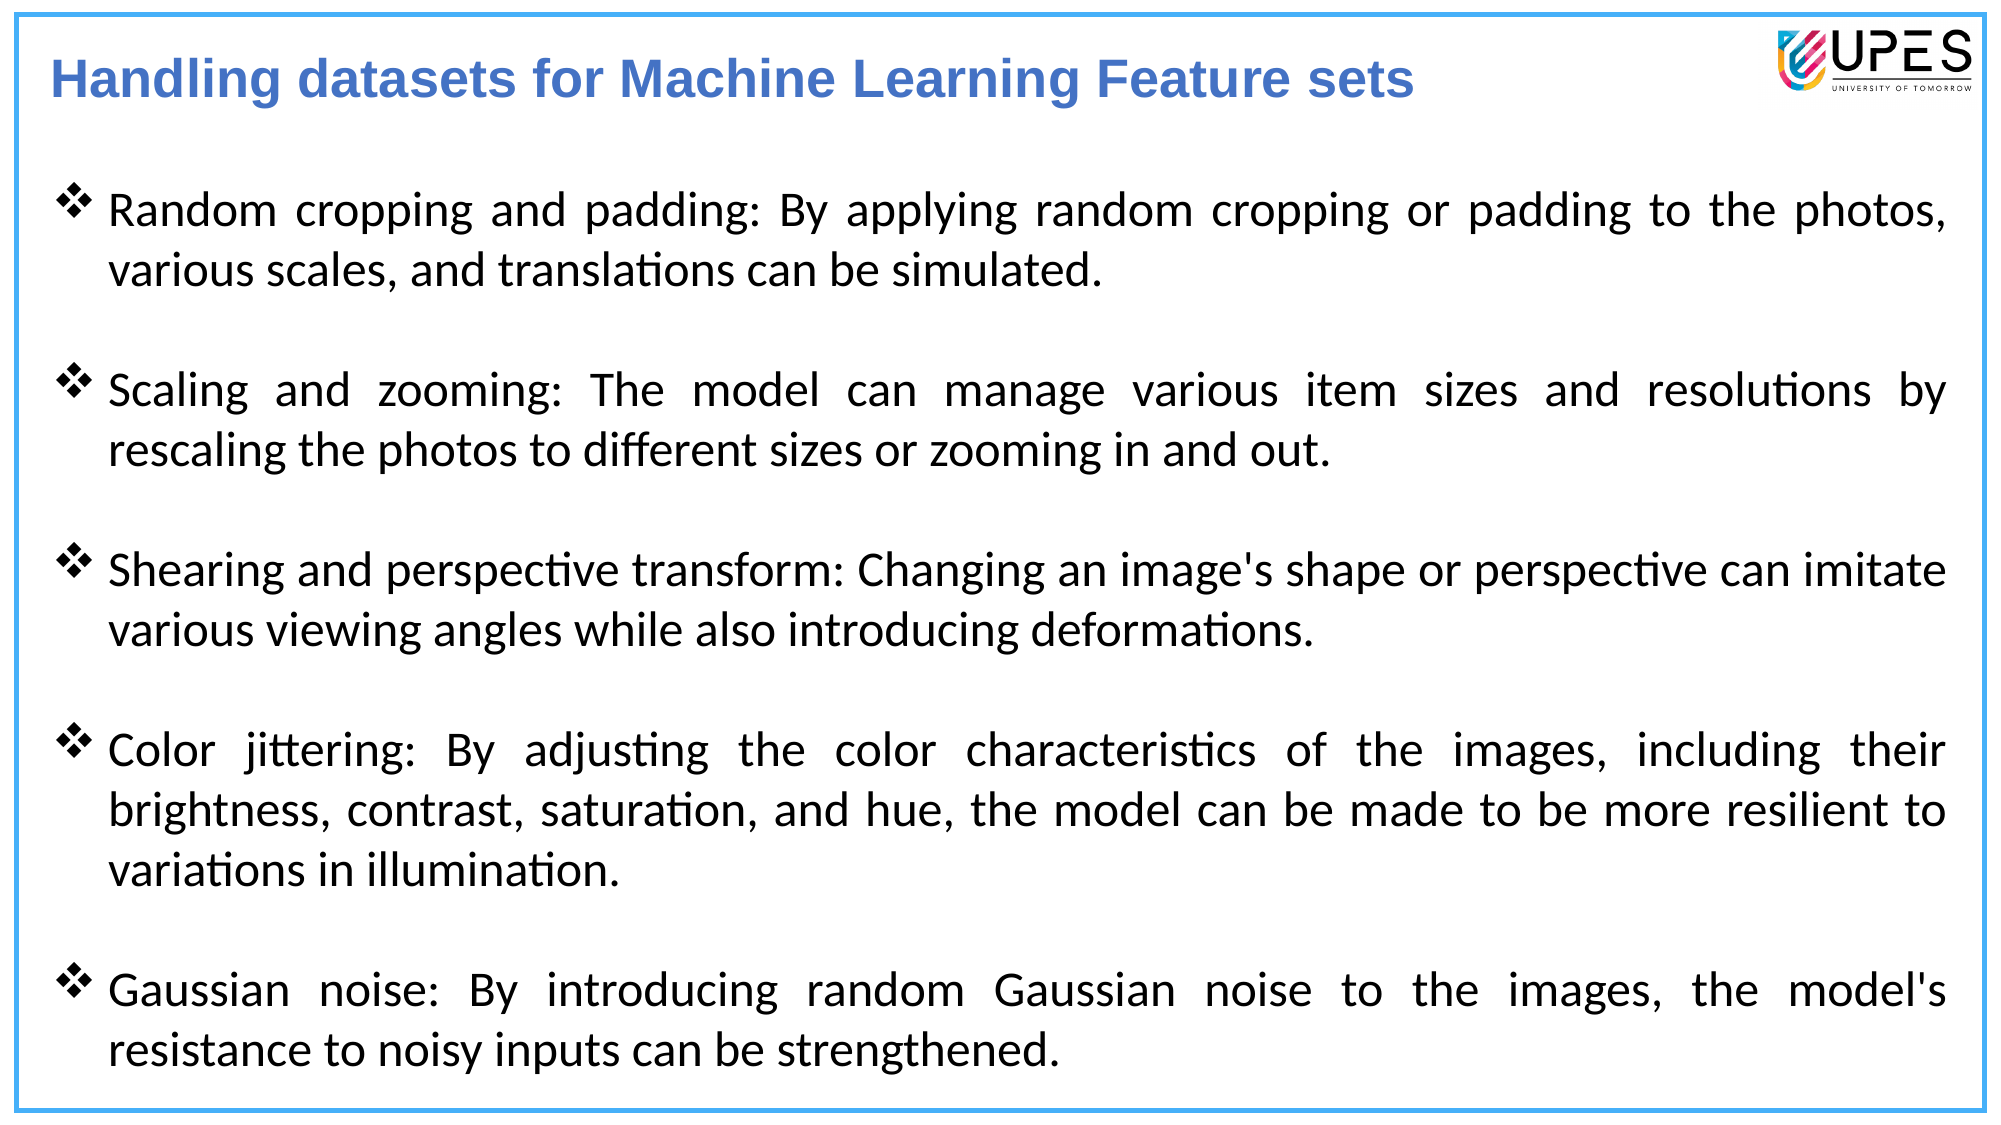

Handling datasets for Machine Learning Feature sets
Random cropping and padding: By applying random cropping or padding to the photos, various scales, and translations can be simulated.

Scaling and zooming: The model can manage various item sizes and resolutions by rescaling the photos to different sizes or zooming in and out.

Shearing and perspective transform: Changing an image's shape or perspective can imitate various viewing angles while also introducing deformations.

Color jittering: By adjusting the color characteristics of the images, including their brightness, contrast, saturation, and hue, the model can be made to be more resilient to variations in illumination.

Gaussian noise: By introducing random Gaussian noise to the images, the model's resistance to noisy inputs can be strengthened.